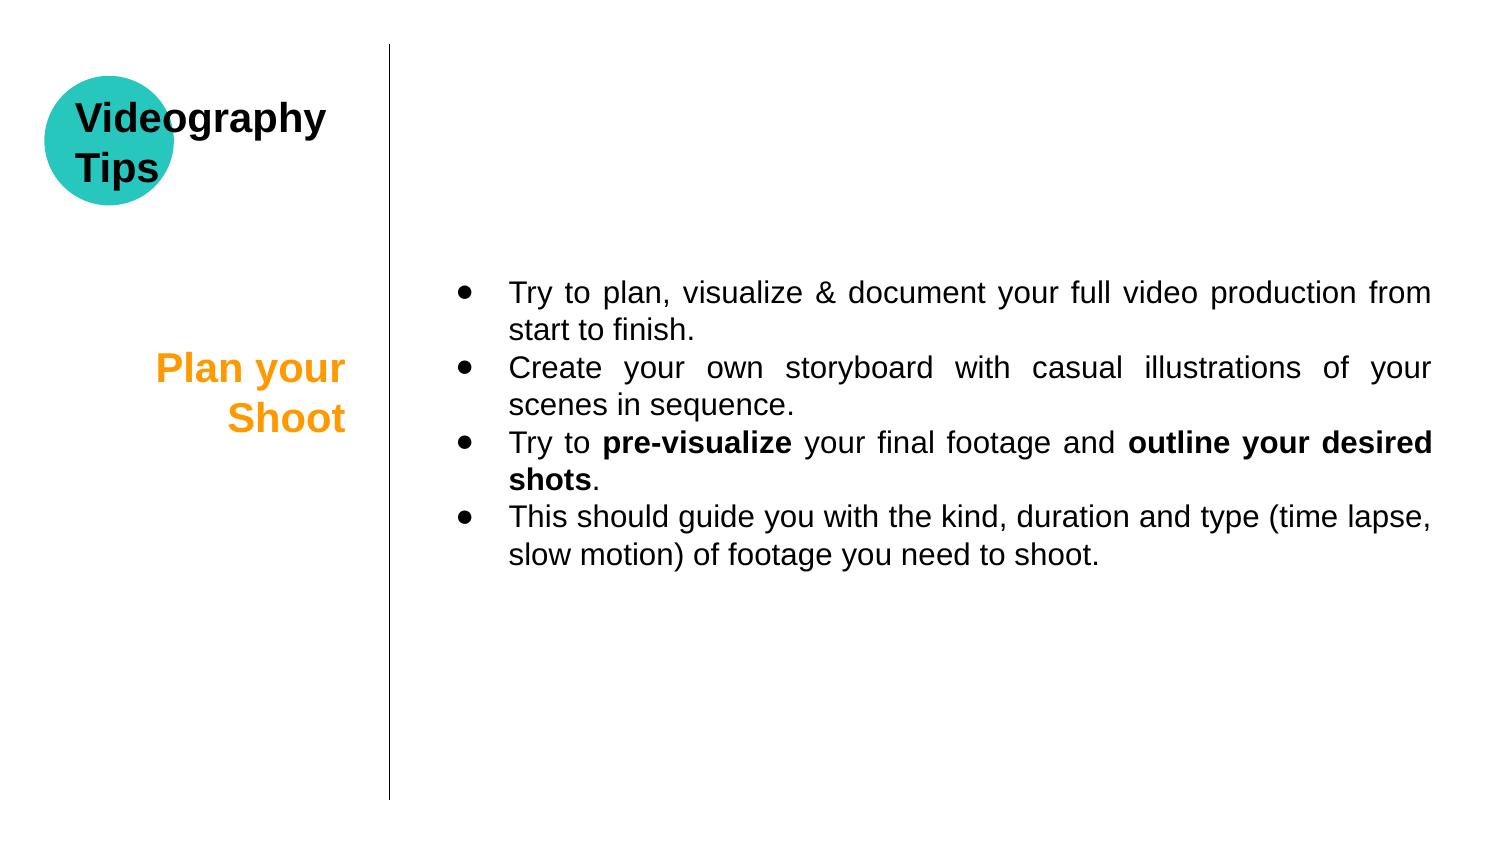

Try to plan, visualize & document your full video production from start to finish.
Create your own storyboard with casual illustrations of your scenes in sequence.
Try to pre-visualize your final footage and outline your desired shots.
This should guide you with the kind, duration and type (time lapse, slow motion) of footage you need to shoot.

# Videography
Tips

Plan your Shoot